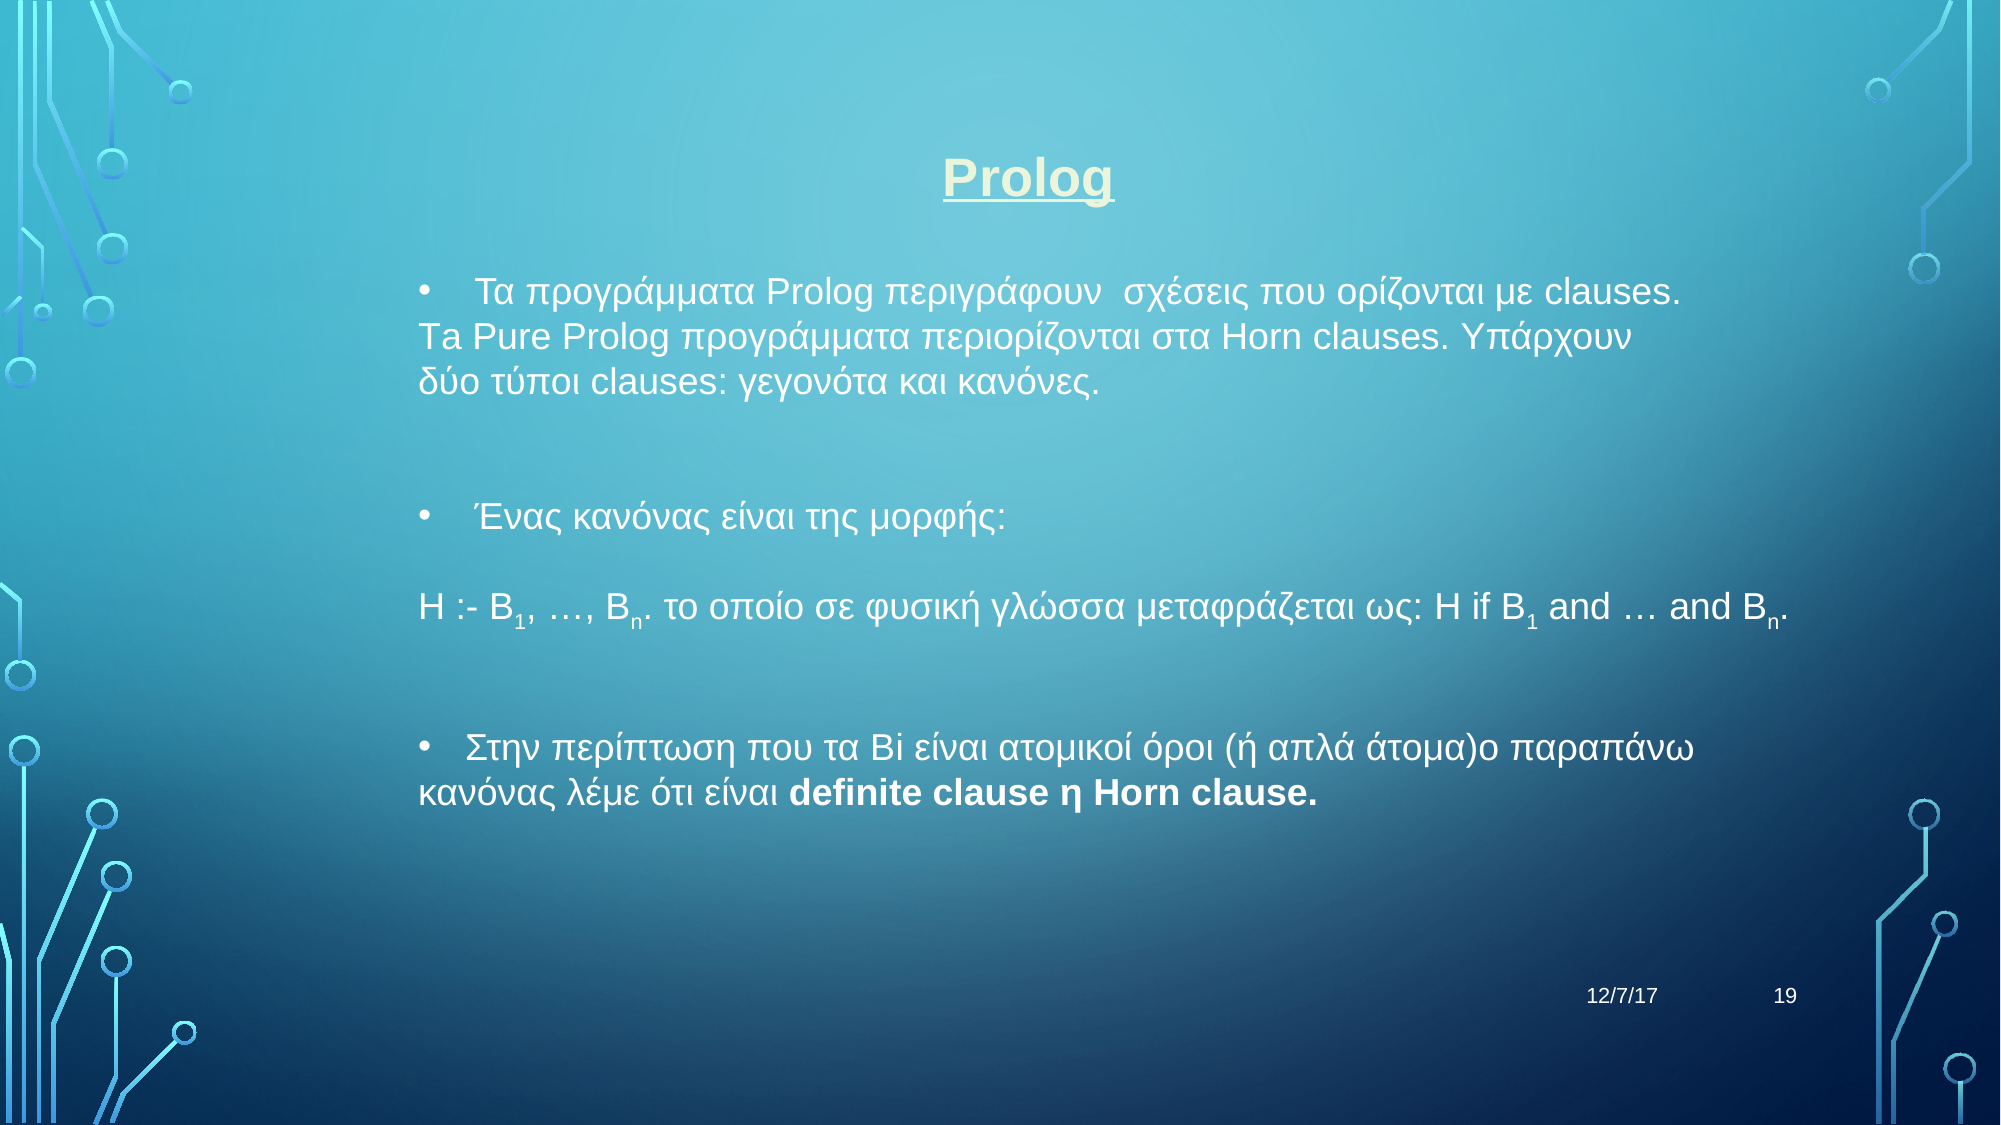

Prolog

Τα προγράμματα Prolog περιγράφουν  σχέσεις που ορίζονται με clauses.
Τa Pure Prolog προγράμματα περιορίζονται στα Horn clauses. Υπάρχουν
δύο τύποι clauses: γεγονότα και κανόνες.

Ένας κανόνας είναι της μορφής:

H :- B1, …, Bn. το οποίο σε φυσική γλώσσα μεταφράζεται ως: H if B1 and … and Bn.

Στην περίπτωση που τα Βi είναι ατομικοί όροι (ή απλά άτομα)ο παραπάνω
κανόνας λέμε ότι είναι definite clause η Horn clause.

19
12/7/17